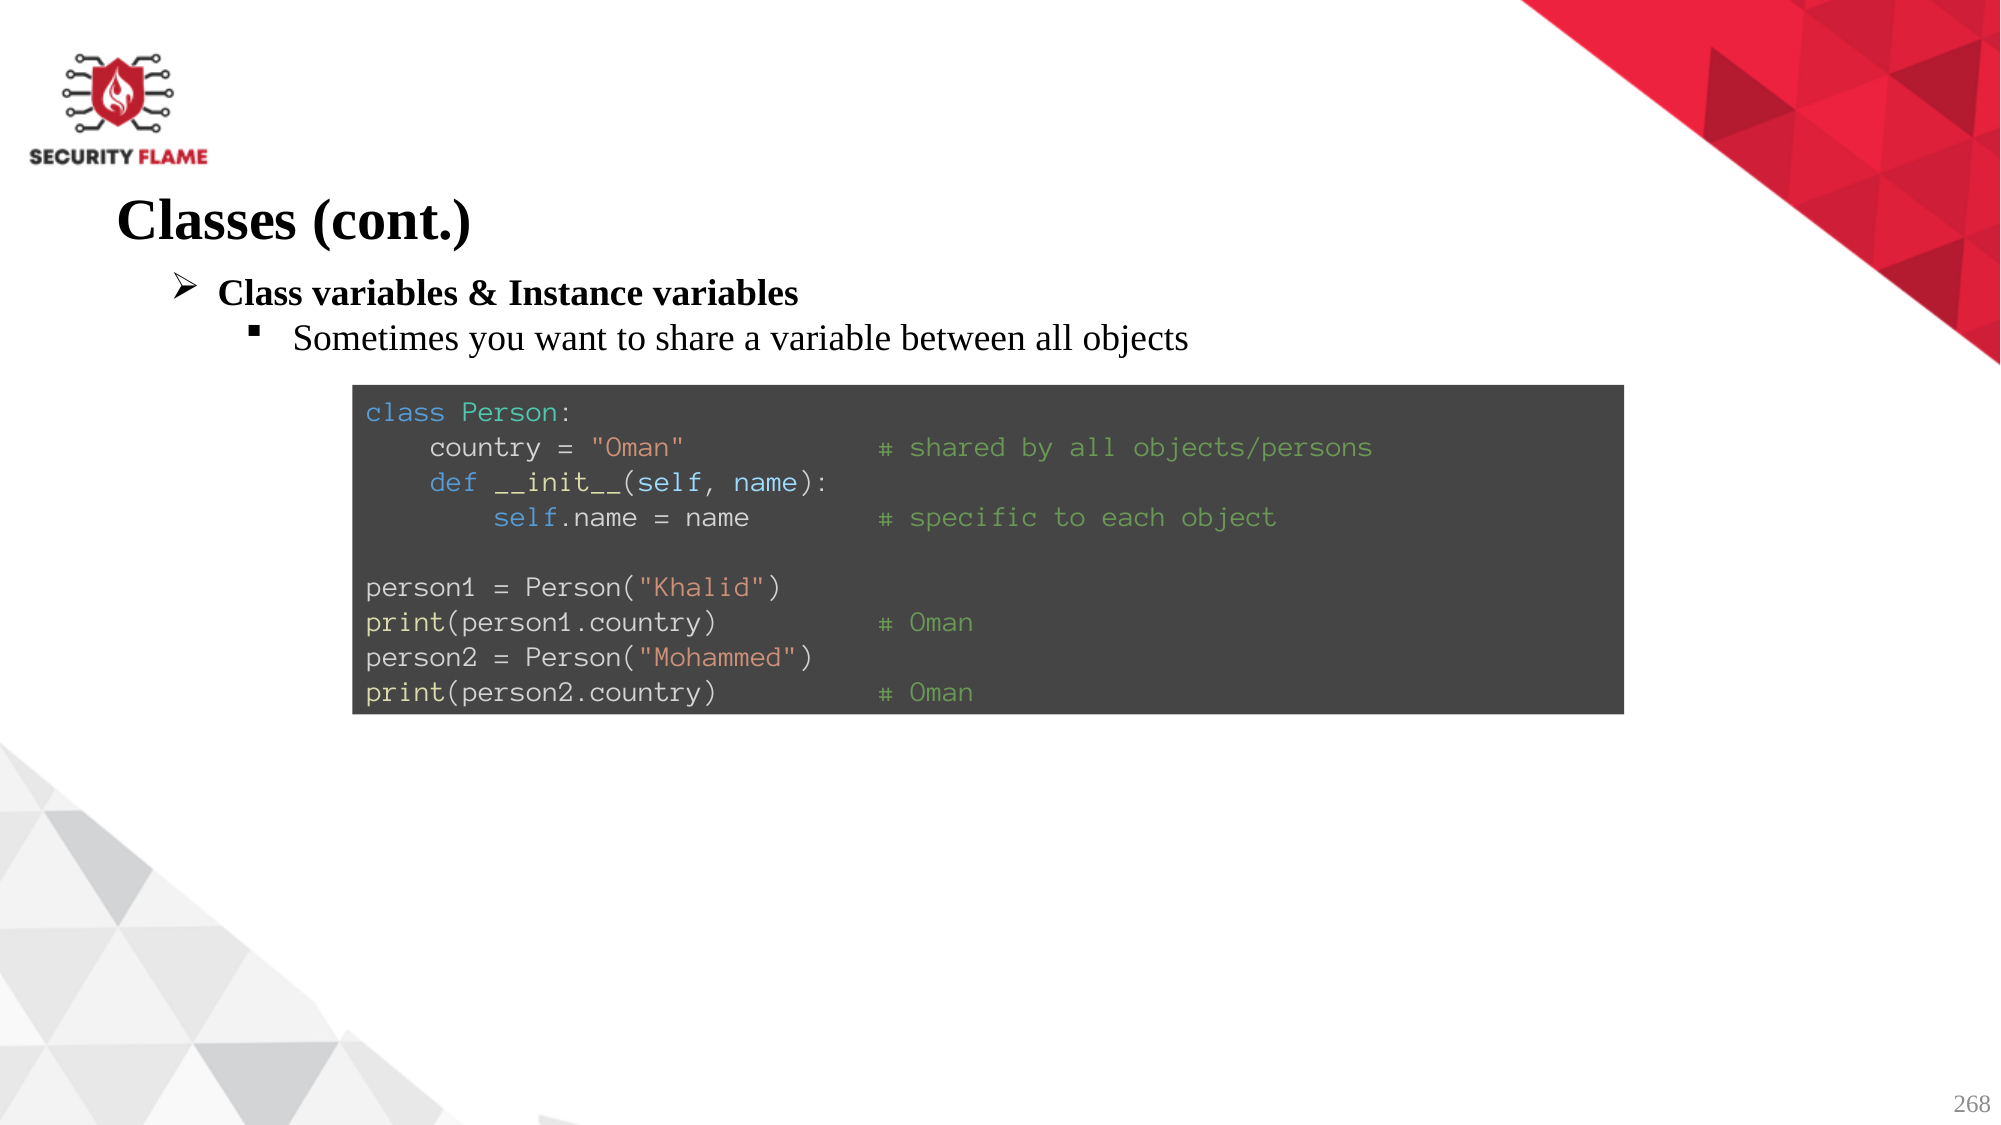

Classes (cont.)
Class variables & Instance variables
Sometimes you want to share a variable between all objects
class Person:
    country = "Oman"            # shared by all objects/persons
    def __init__(self, name):
        self.name = name        # specific to each object
person1 = Person("Khalid")
print(person1.country)          # Oman
person2 = Person("Mohammed")
print(person2.country)          # Oman
268